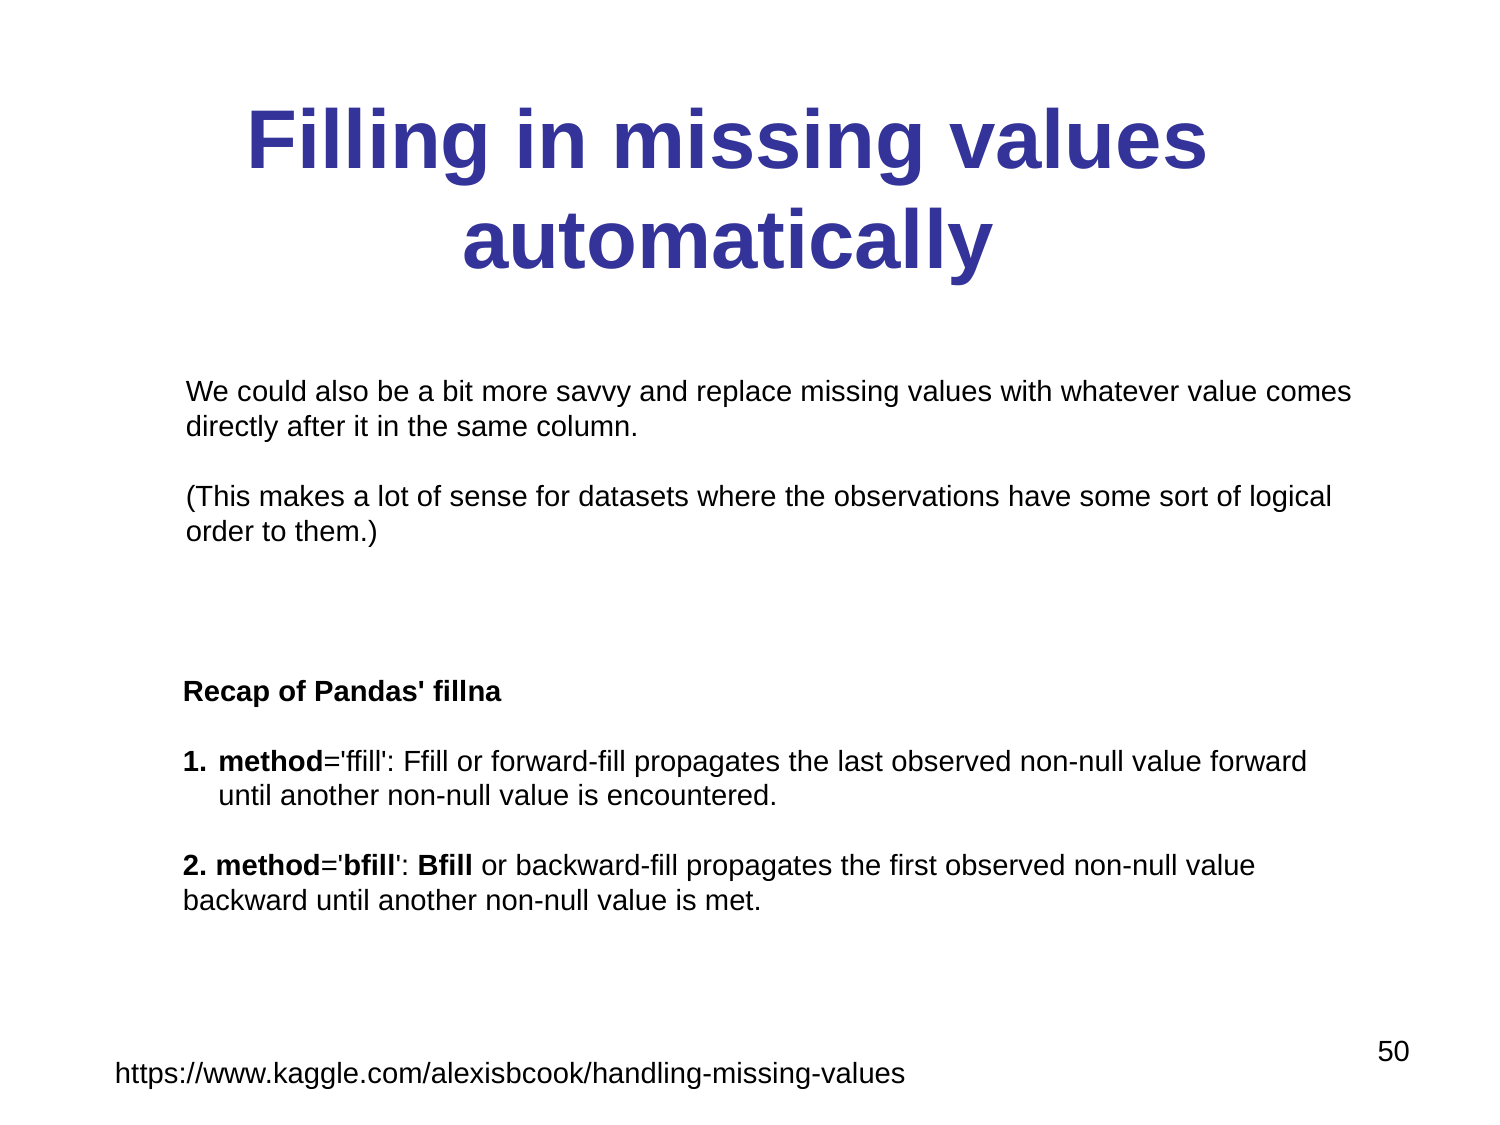

# Filling in missing values automatically

We could also be a bit more savvy and replace missing values with whatever value comes directly after it in the same column.

(This makes a lot of sense for datasets where the observations have some sort of logical order to them.)
Recap of Pandas' fillna

method='ffill': Ffill or forward-fill propagates the last observed non-null value forward until another non-null value is encountered.

2. method='bfill': Bfill or backward-fill propagates the first observed non-null value backward until another non-null value is met.
50
https://www.kaggle.com/alexisbcook/handling-missing-values